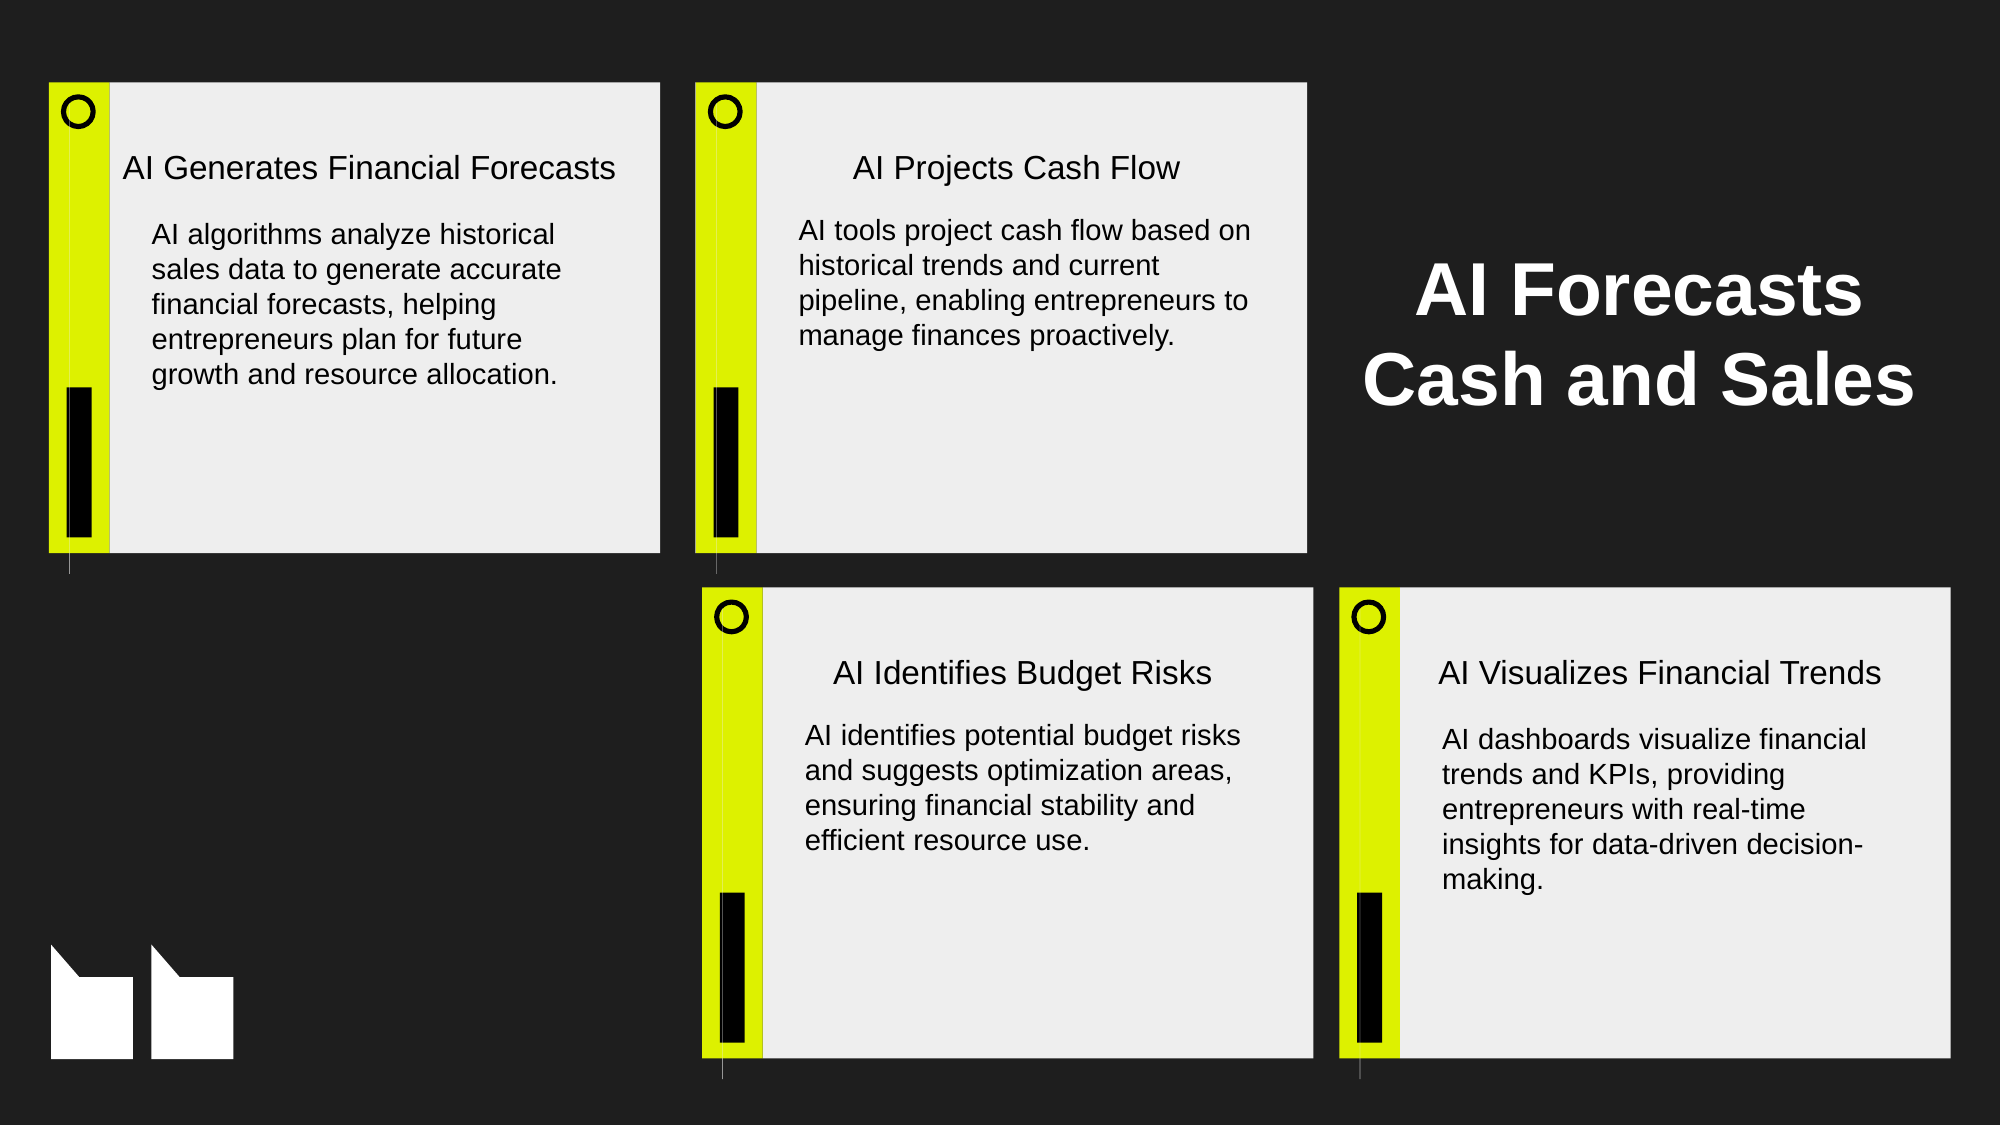

AI Generates Financial Forecasts
AI Projects Cash Flow
AI algorithms analyze historical sales data to generate accurate financial forecasts, helping entrepreneurs plan for future growth and resource allocation.
AI tools project cash flow based on historical trends and current pipeline, enabling entrepreneurs to manage finances proactively.
AI Forecasts Cash and Sales

AI Identifies Budget Risks
AI Visualizes Financial Trends
AI identifies potential budget risks and suggests optimization areas, ensuring financial stability and efficient resource use.
AI dashboards visualize financial trends and KPIs, providing entrepreneurs with real-time insights for data-driven decision-making.